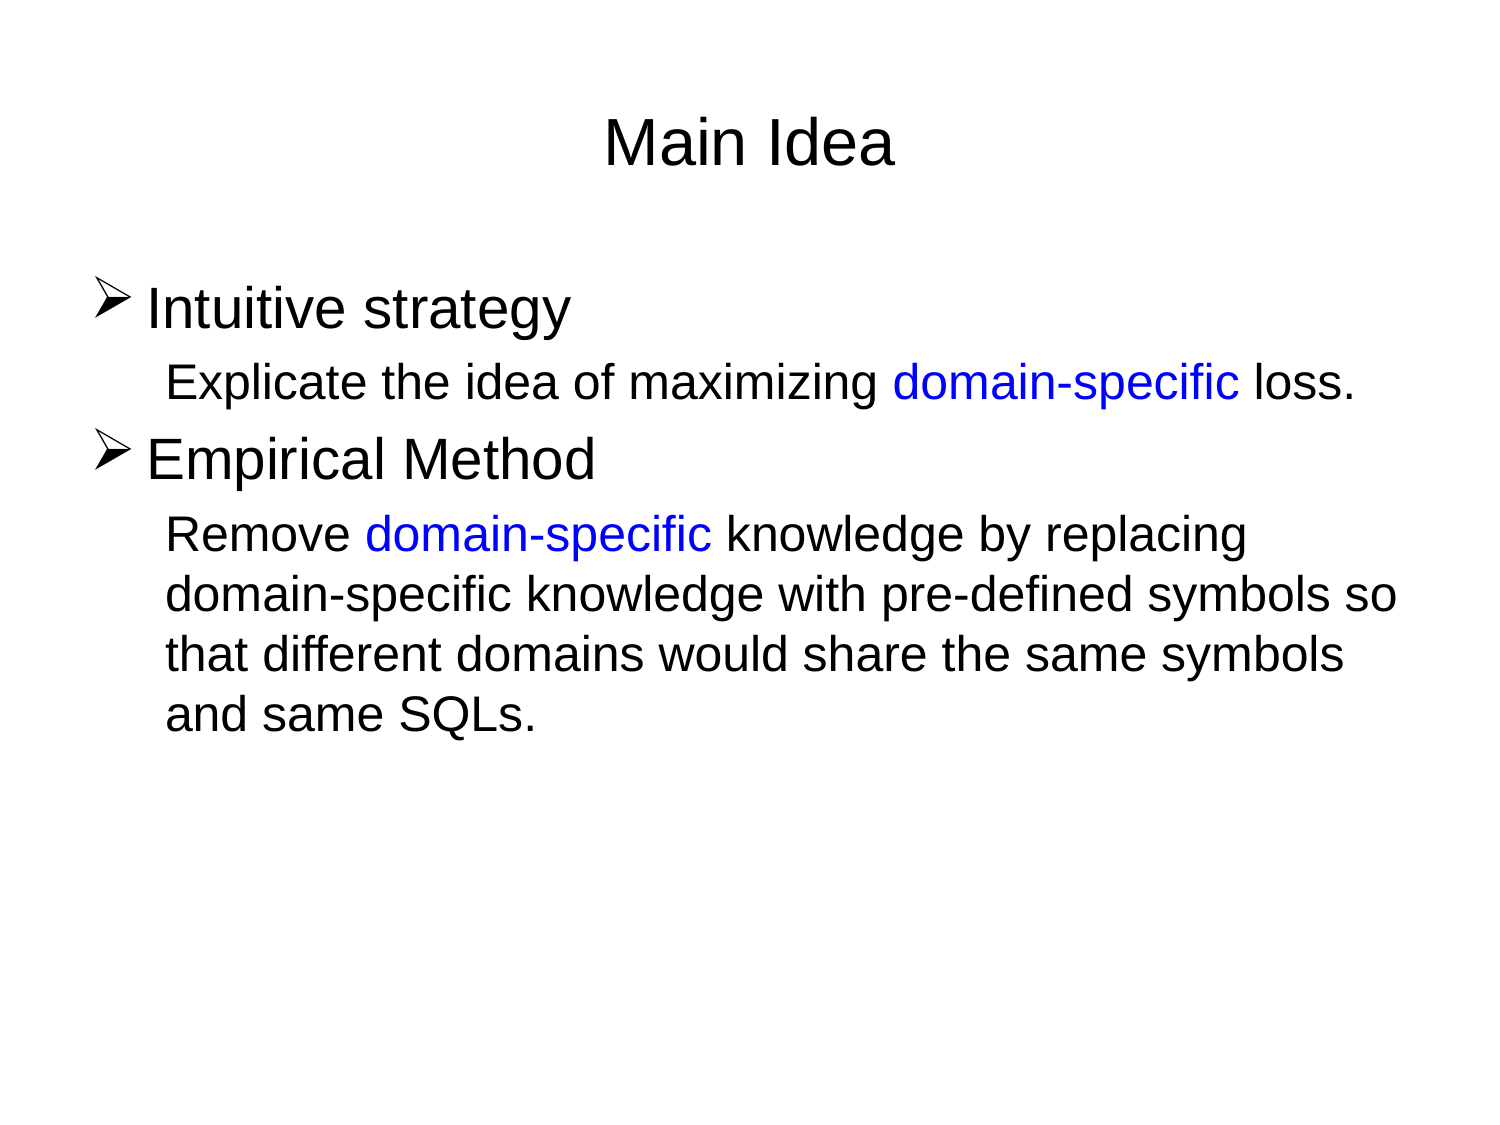

# Main Idea
Intuitive strategy
Explicate the idea of maximizing domain-specific loss.
Empirical Method
Remove domain-specific knowledge by replacing domain-specific knowledge with pre-defined symbols so that different domains would share the same symbols and same SQLs.